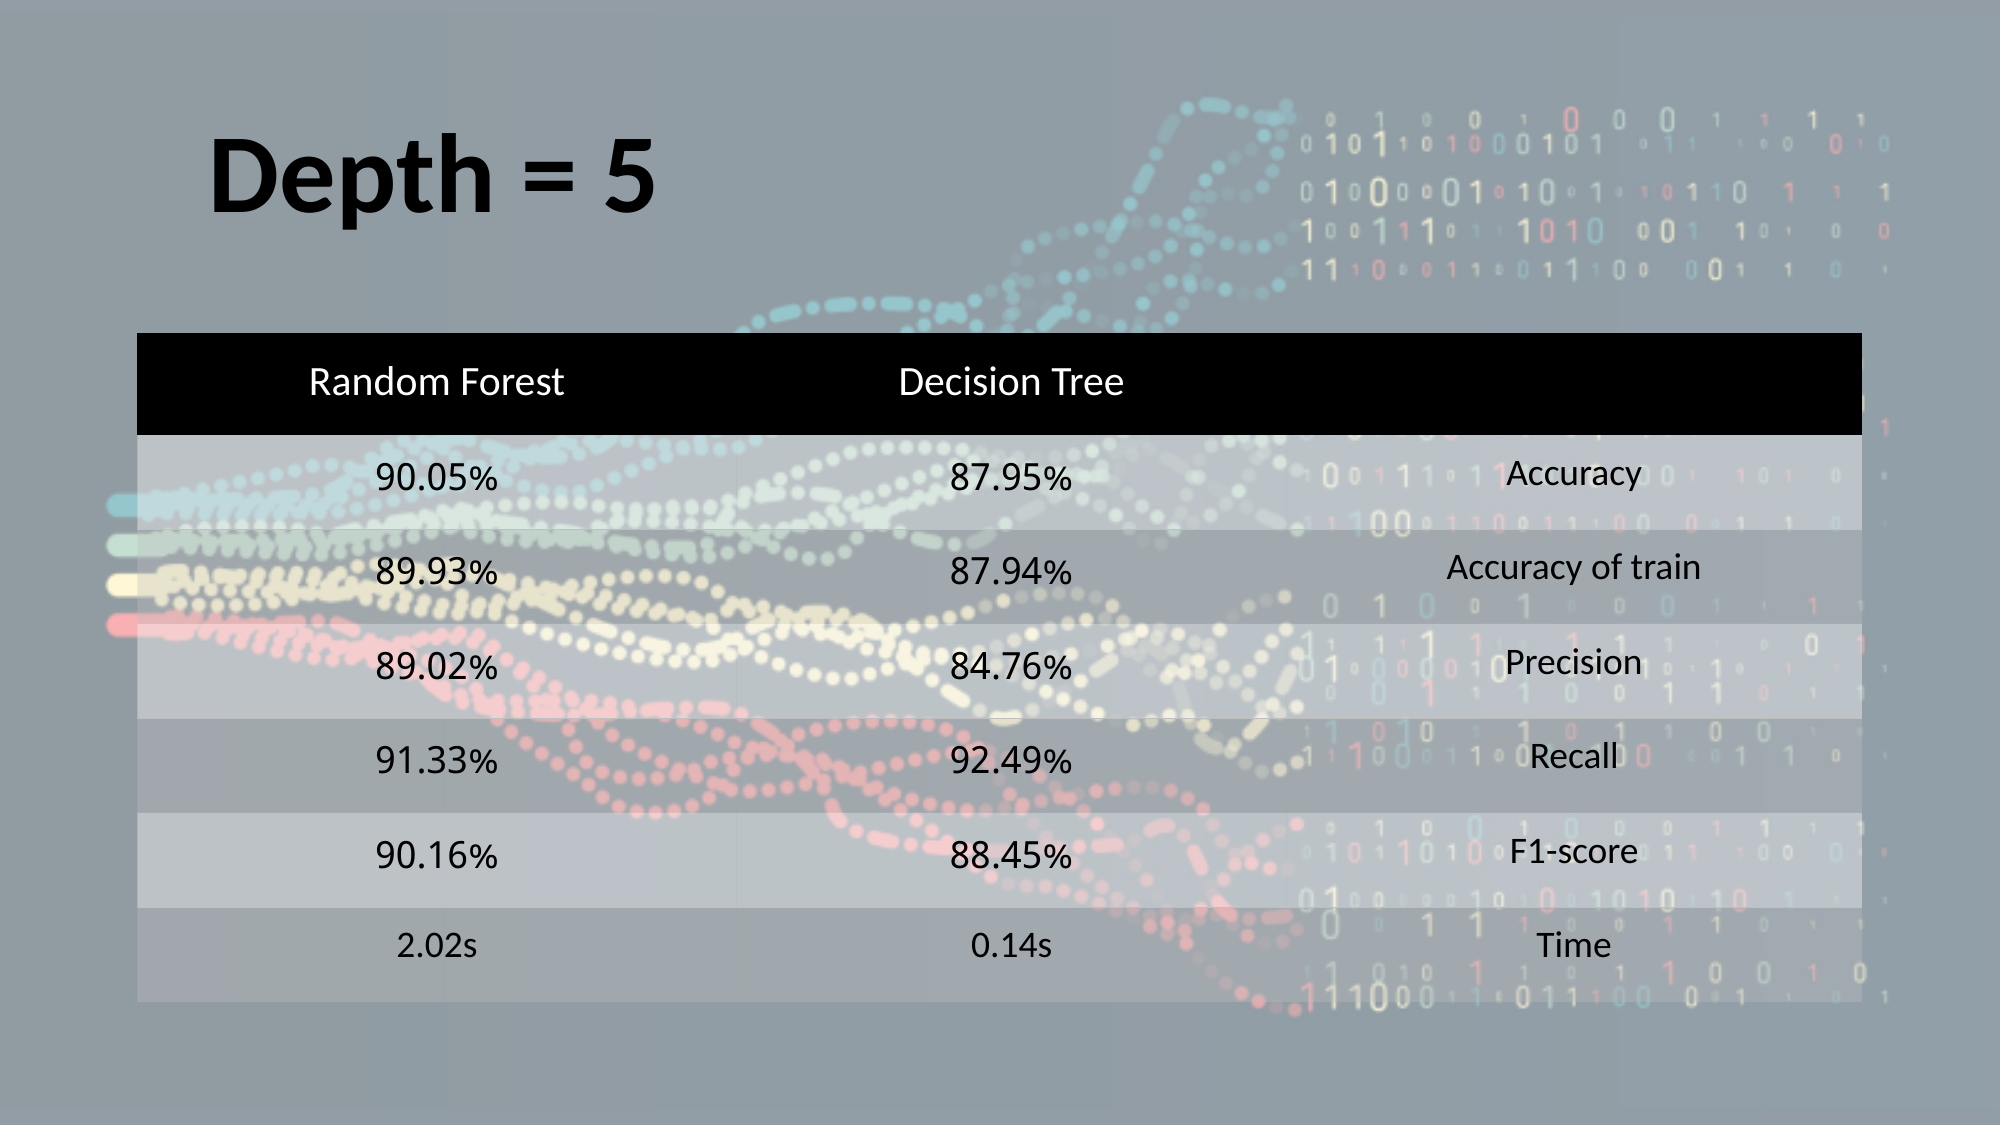

Depth = 5
| Random Forest | Decision Tree |  |
| --- | --- | --- |
| 90.05% | 87.95% | Accuracy |
| 89.93% | 87.94% | Accuracy of train |
| 89.02% | 84.76% | Precision |
| 91.33% | 92.49% | Recall |
| 90.16% | 88.45% | F1-score |
| 2.02s | 0.14s | Time |